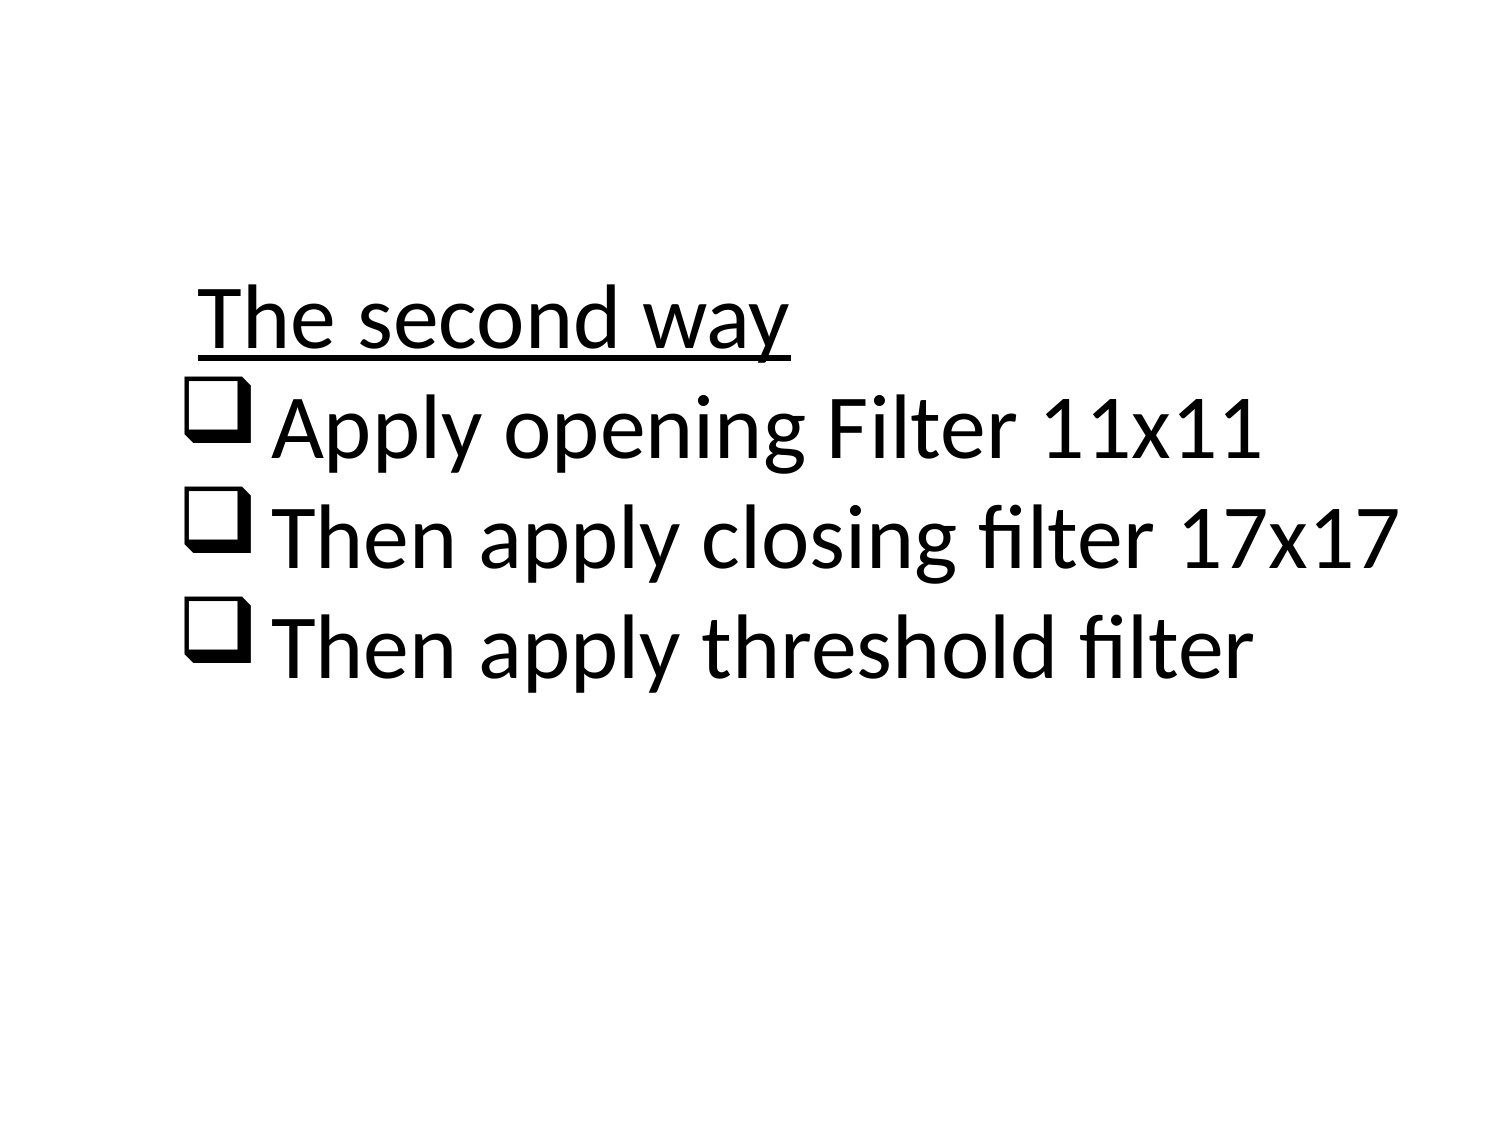

The second way
Apply opening Filter 11x11
Then apply closing filter 17x17
Then apply threshold filter